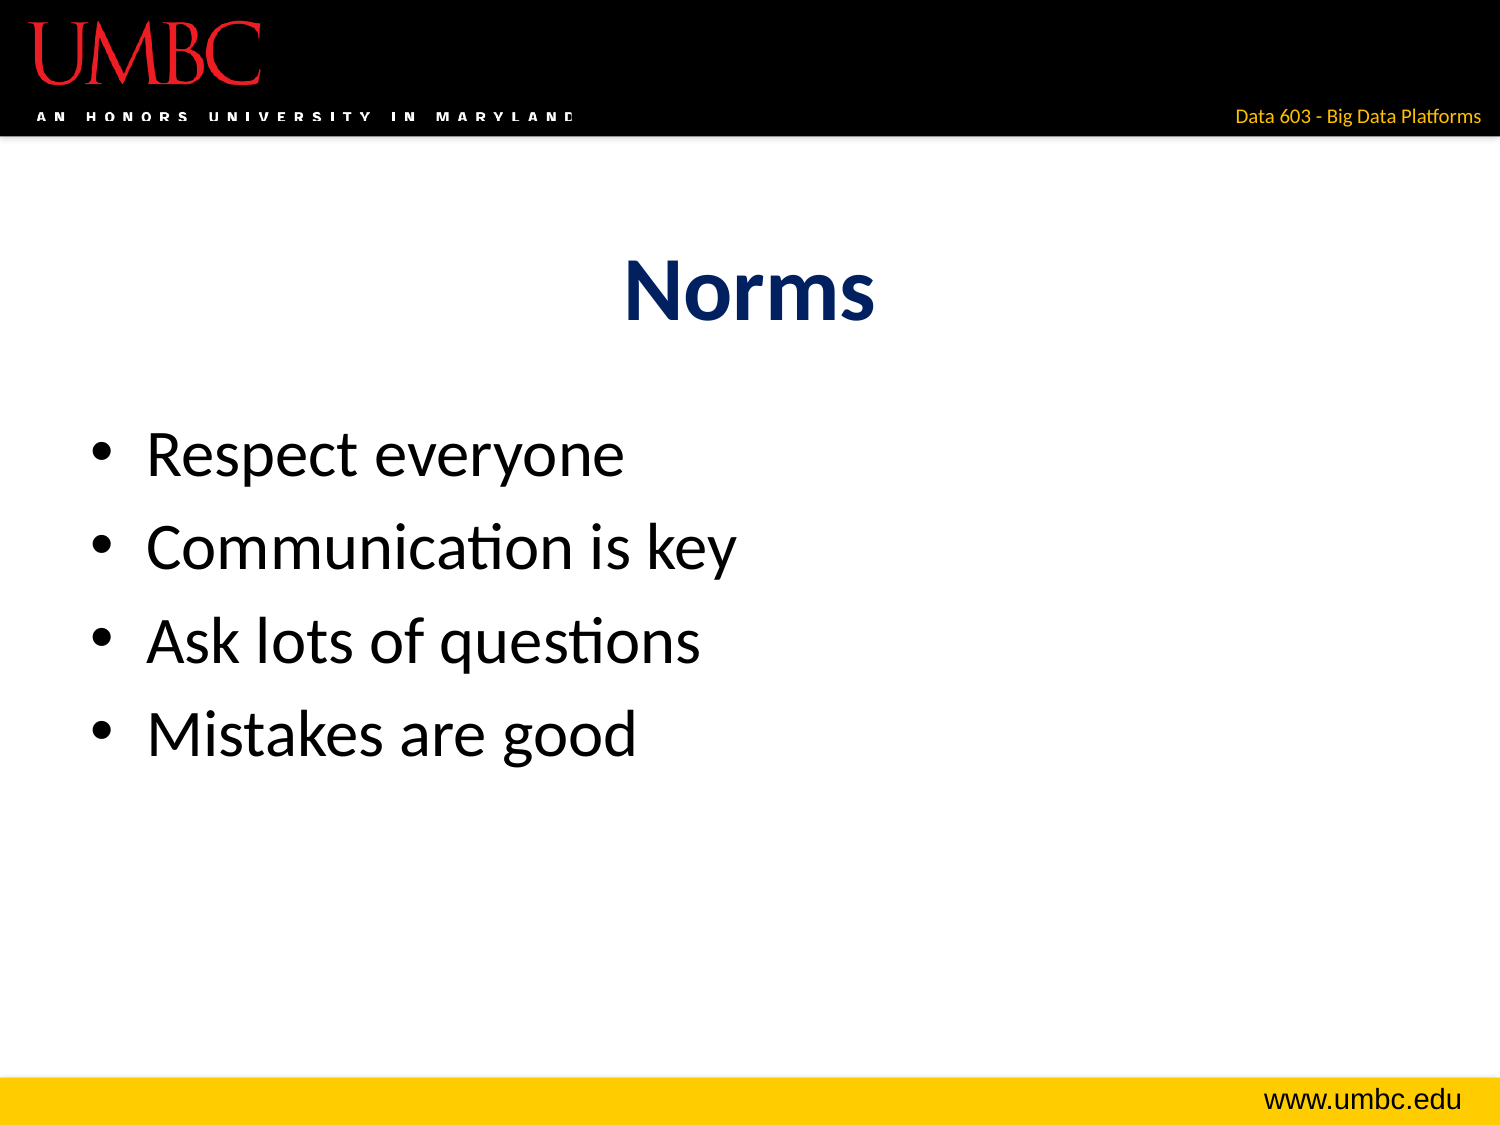

# Norms
Respect everyone
Communication is key
Ask lots of questions
Mistakes are good